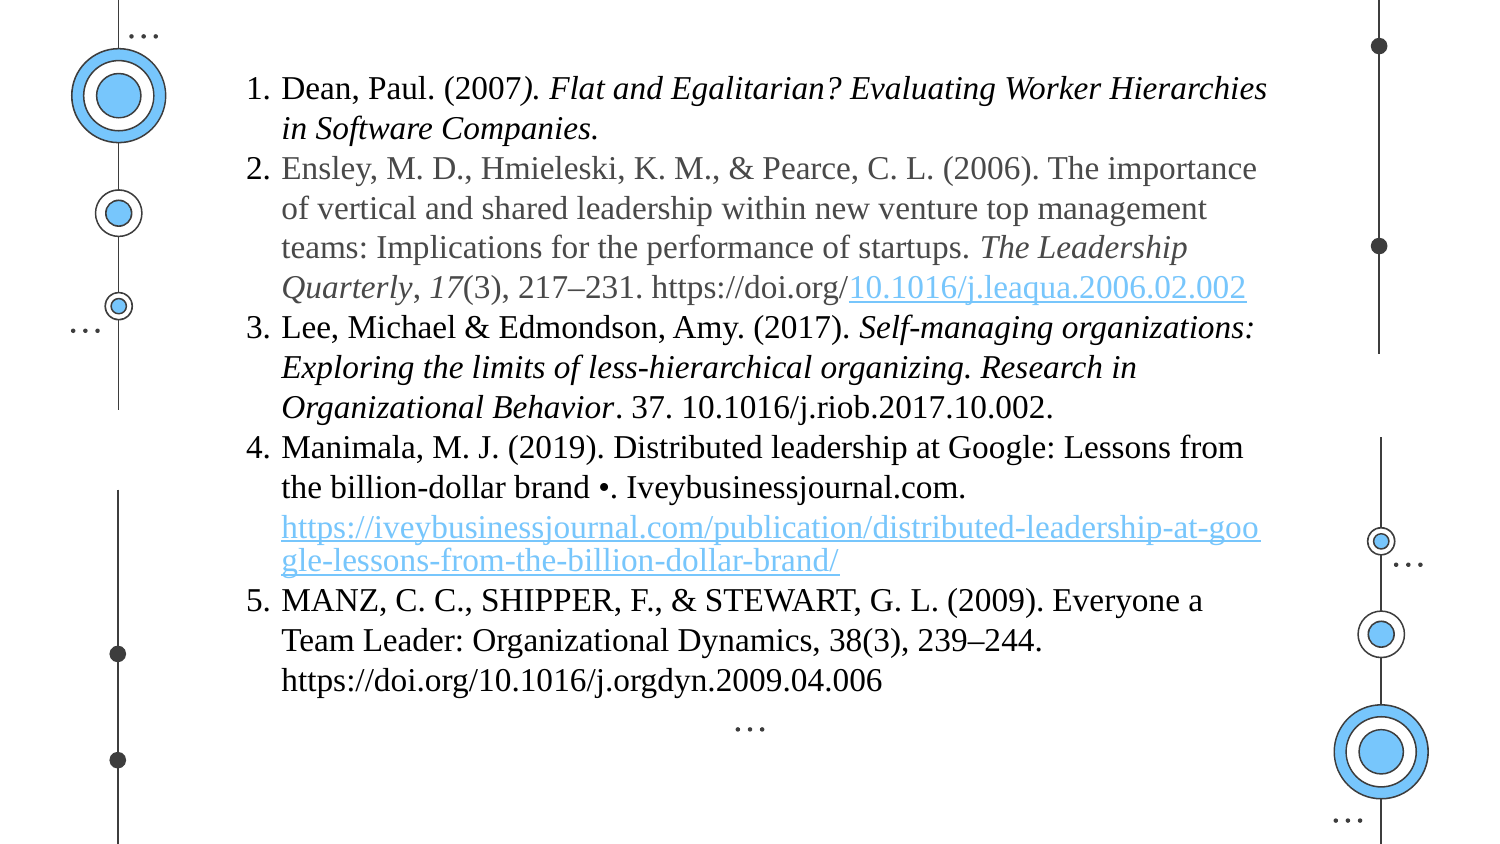

Dean, Paul. (2007). Flat and Egalitarian? Evaluating Worker Hierarchies in Software Companies.
Ensley, M. D., Hmieleski, K. M., & Pearce, C. L. (2006). The importance of vertical and shared leadership within new venture top management teams: Implications for the performance of startups. The Leadership Quarterly, 17(3), 217–231. https://doi.org/10.1016/j.leaqua.2006.02.002
Lee, Michael & Edmondson, Amy. (2017). Self-managing organizations: Exploring the limits of less-hierarchical organizing. Research in Organizational Behavior. 37. 10.1016/j.riob.2017.10.002.
Manimala, M. J. (2019). Distributed leadership at Google: Lessons from the billion-dollar brand •. Iveybusinessjournal.com. https://iveybusinessjournal.com/publication/distributed-leadership-at-google-lessons-from-the-billion-dollar-brand/
MANZ, C. C., SHIPPER, F., & STEWART, G. L. (2009). Everyone a Team Leader: Organizational Dynamics, 38(3), 239–244. https://doi.org/10.1016/j.orgdyn.2009.04.006